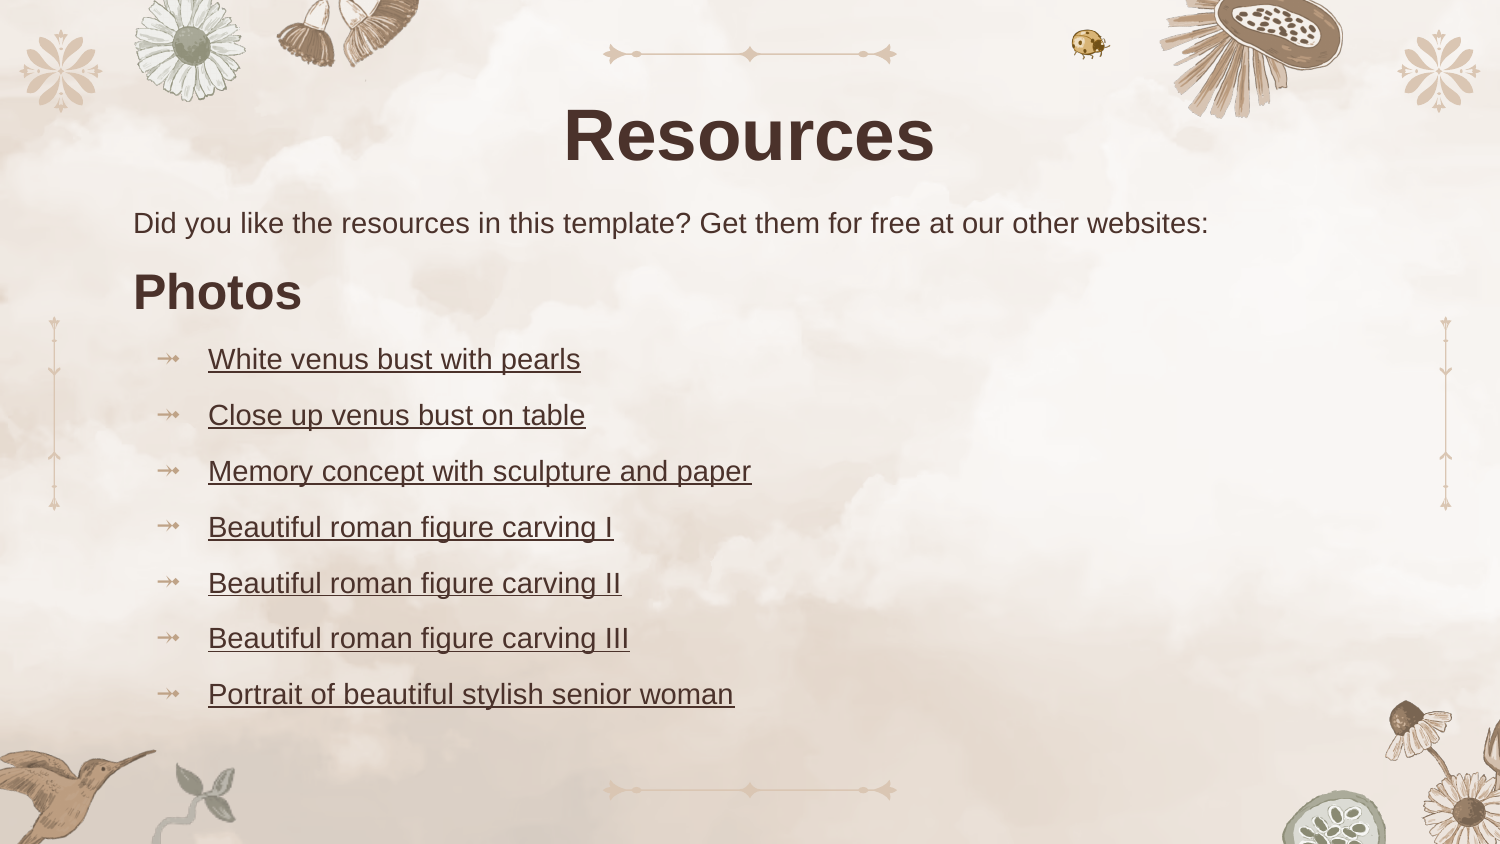

# Resources
Did you like the resources in this template? Get them for free at our other websites:
Photos
White venus bust with pearls
Close up venus bust on table
Memory concept with sculpture and paper
Beautiful roman figure carving I
Beautiful roman figure carving II
Beautiful roman figure carving III
Portrait of beautiful stylish senior woman